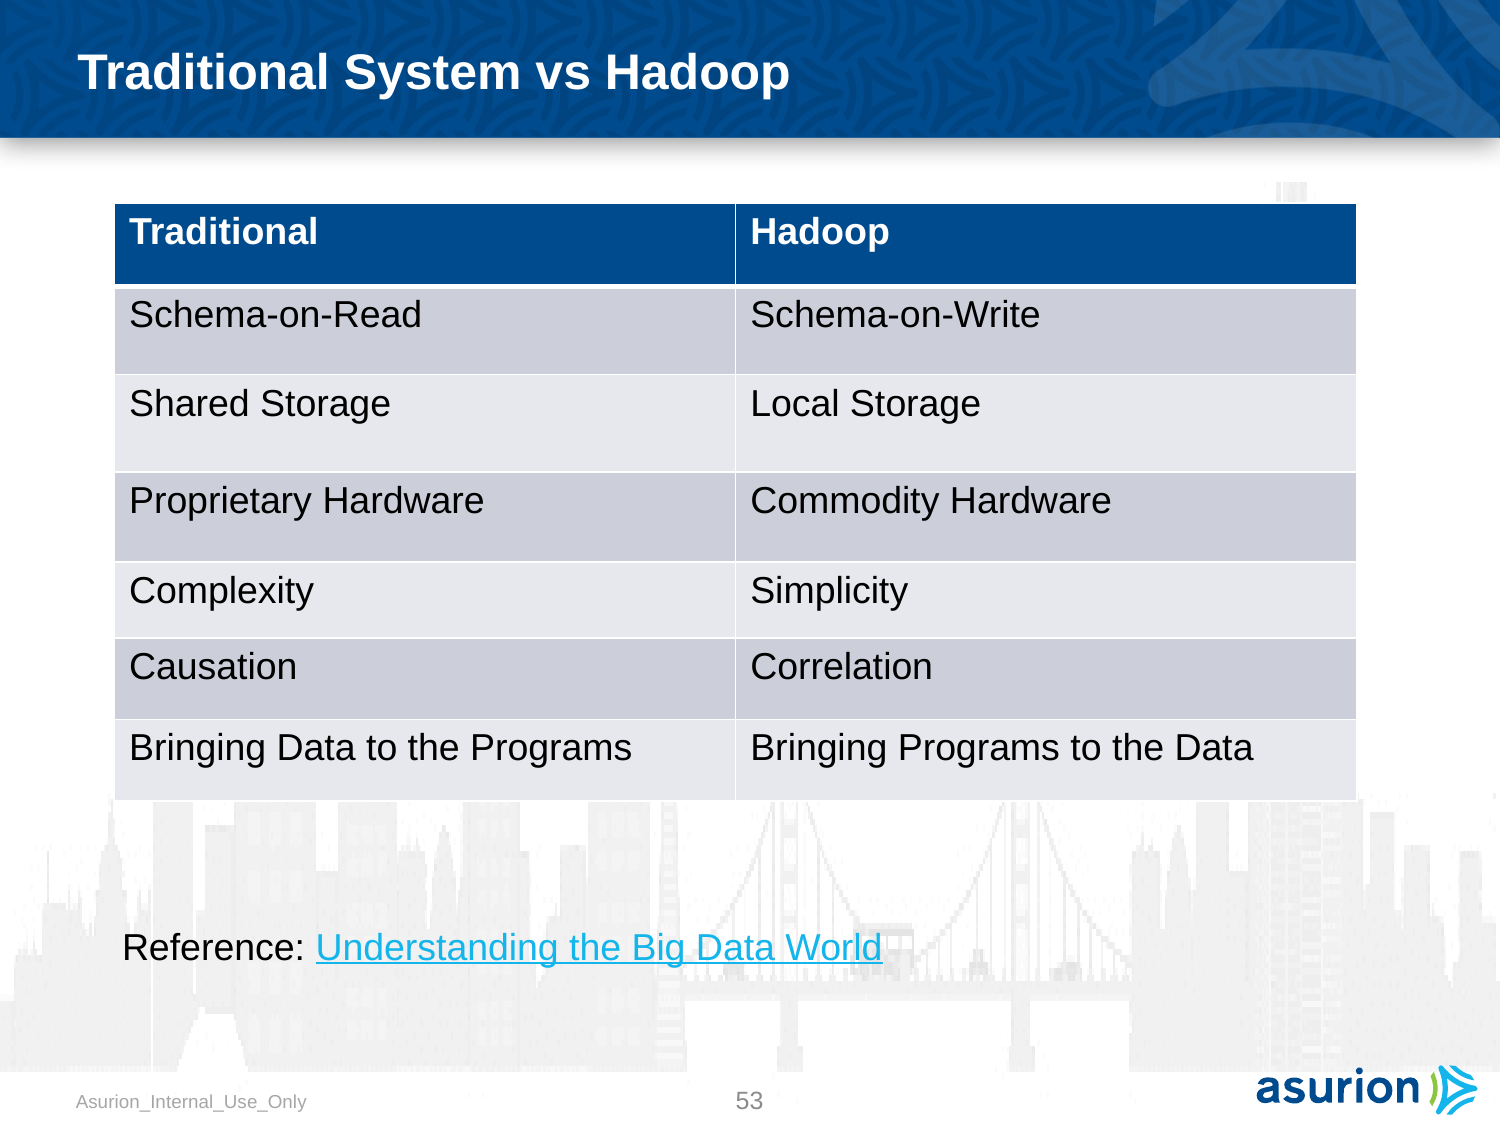

# Traditional System vs Hadoop
| Traditional | Hadoop |
| --- | --- |
| Schema-on-Read | Schema-on-Write |
| Shared Storage | Local Storage |
| Proprietary Hardware | Commodity Hardware |
| Complexity | Simplicity |
| Causation | Correlation |
| Bringing Data to the Programs | Bringing Programs to the Data |
Reference: Understanding the Big Data World